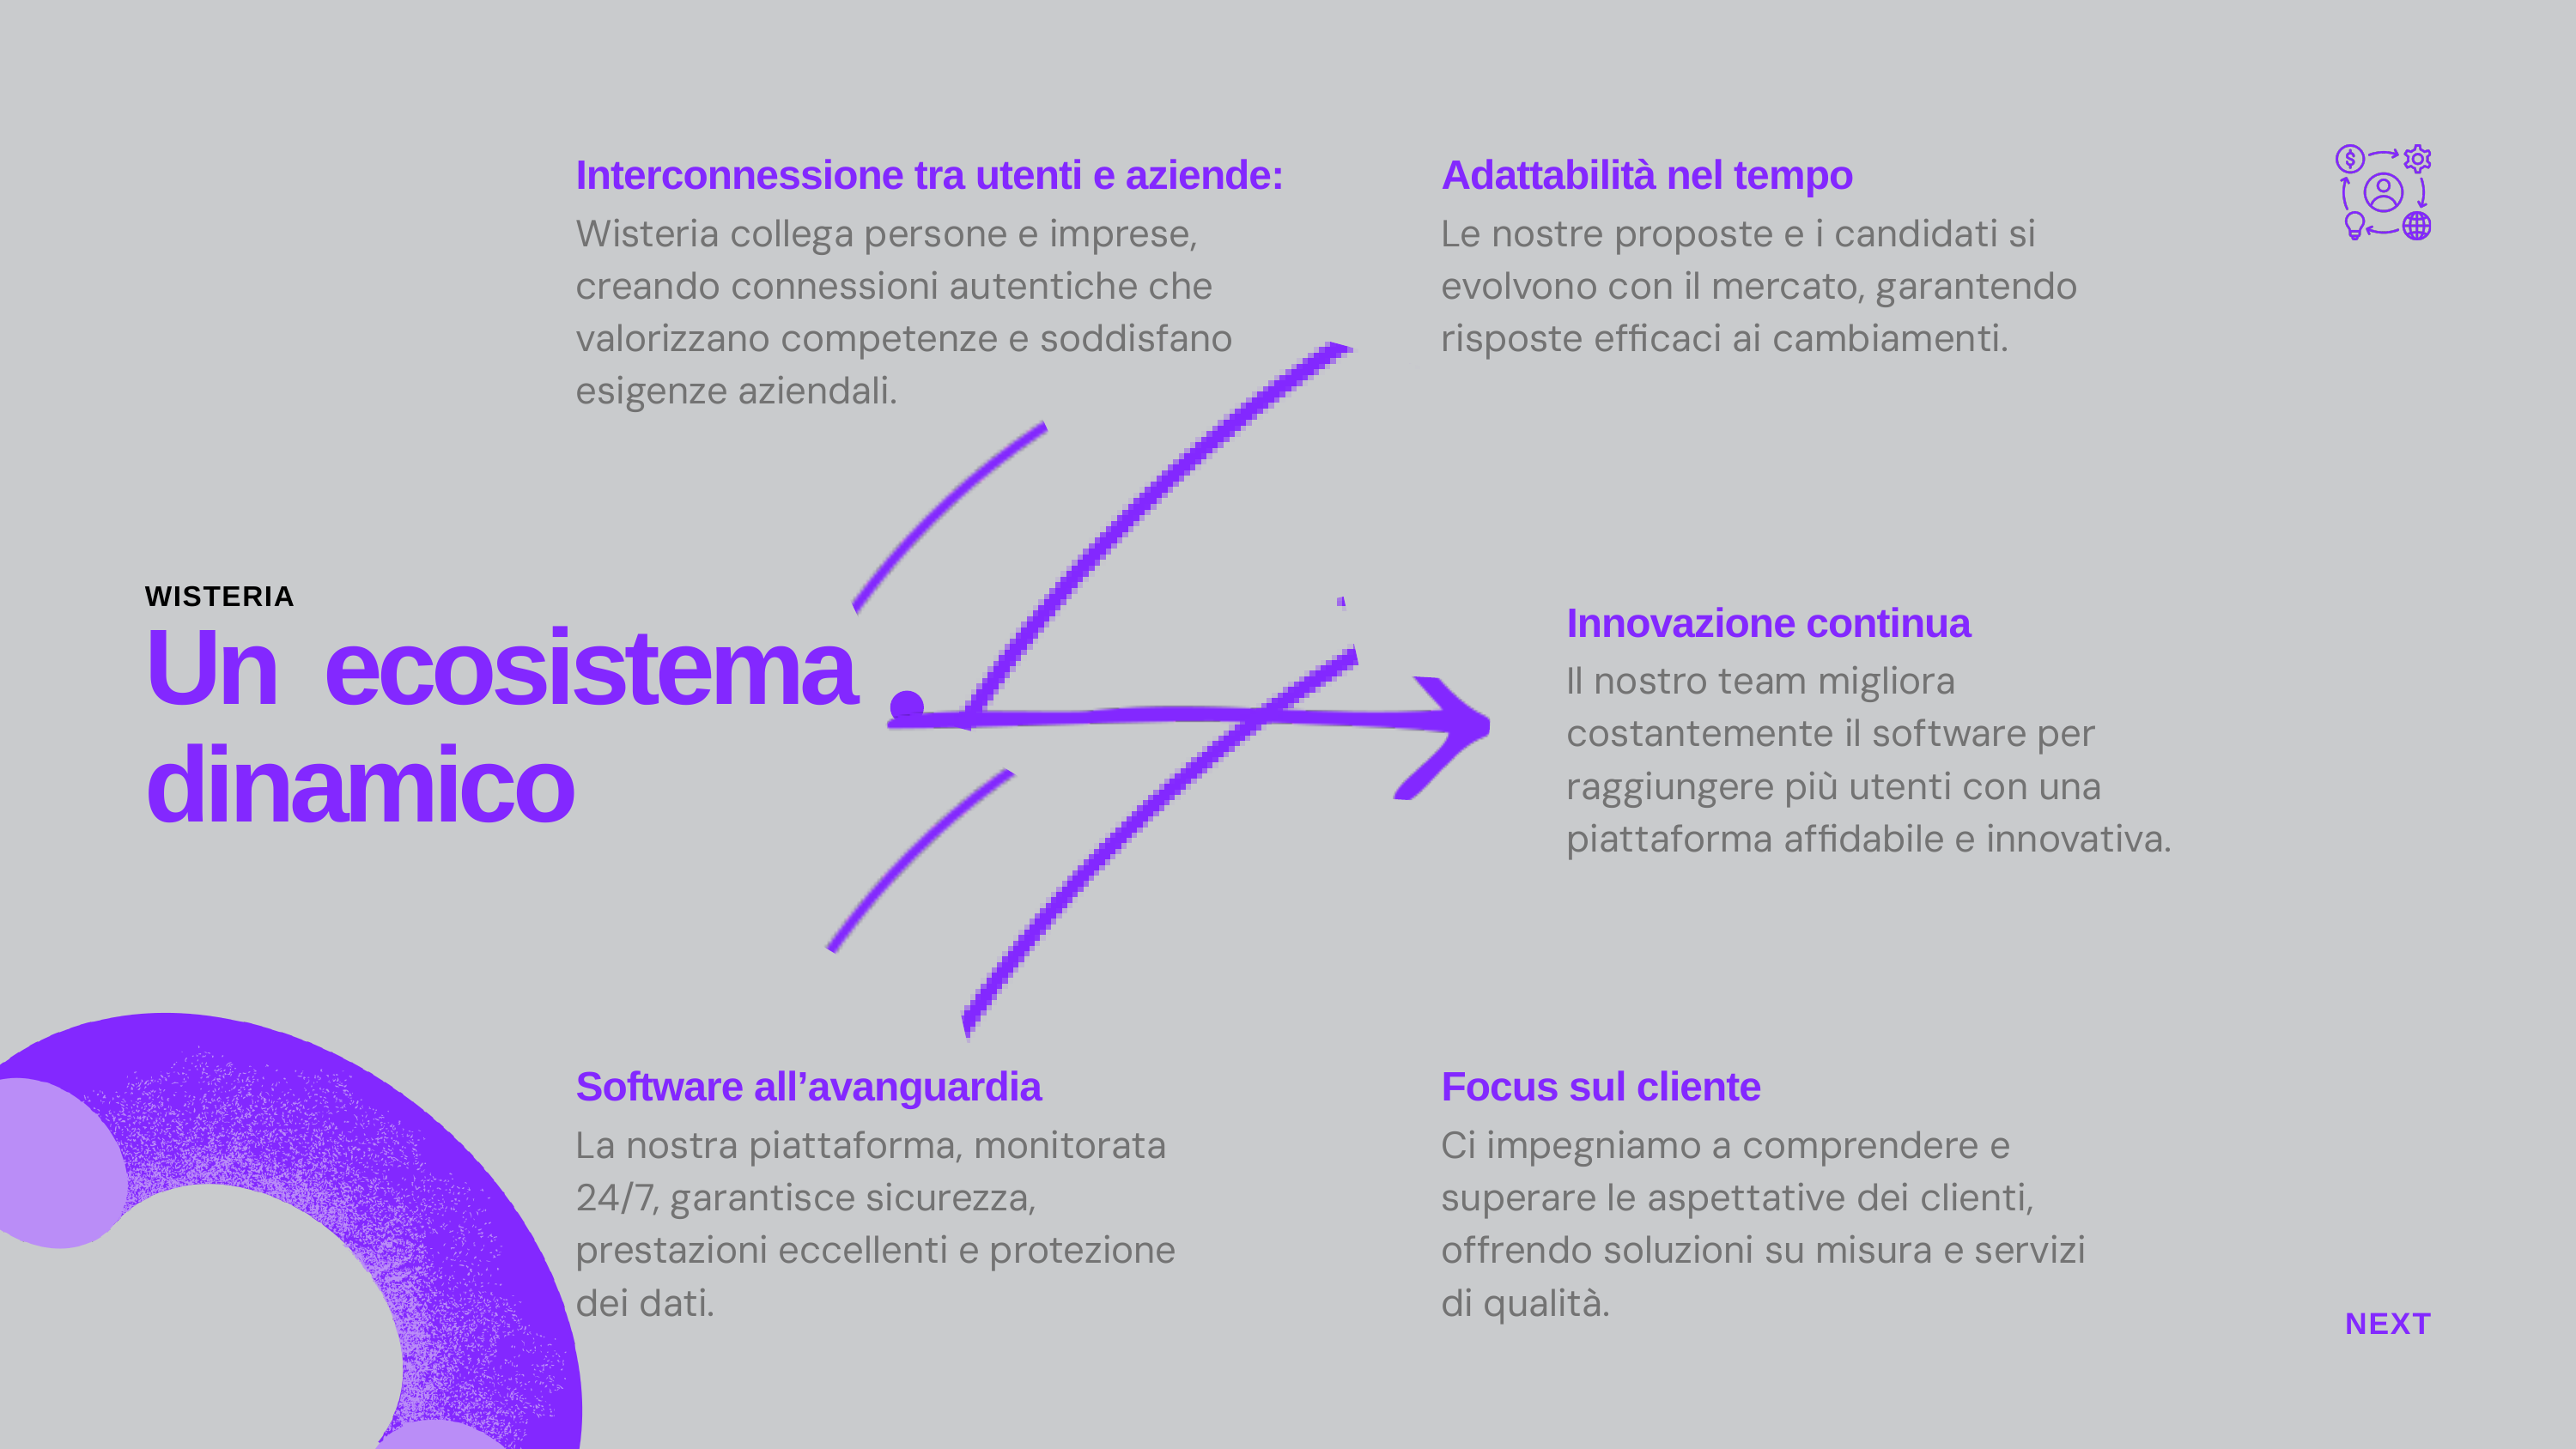

Interconnessione tra utenti e aziende:
Wisteria collega persone e imprese, creando connessioni autentiche che valorizzano competenze e soddisfano esigenze aziendali.
Adattabilità nel tempo
Le nostre proposte e i candidati si evolvono con il mercato, garantendo risposte efficaci ai cambiamenti.

WISTERIA
Innovazione continua
Il nostro team migliora costantemente il software per raggiungere più utenti con una piattaforma affidabile e innovativa.
Un ecosistema dinamico

Software all’avanguardia
La nostra piattaforma, monitorata 24/7, garantisce sicurezza, prestazioni eccellenti e protezione dei dati.
Focus sul cliente
Ci impegniamo a comprendere e superare le aspettative dei clienti, offrendo soluzioni su misura e servizi di qualità.
NEXT